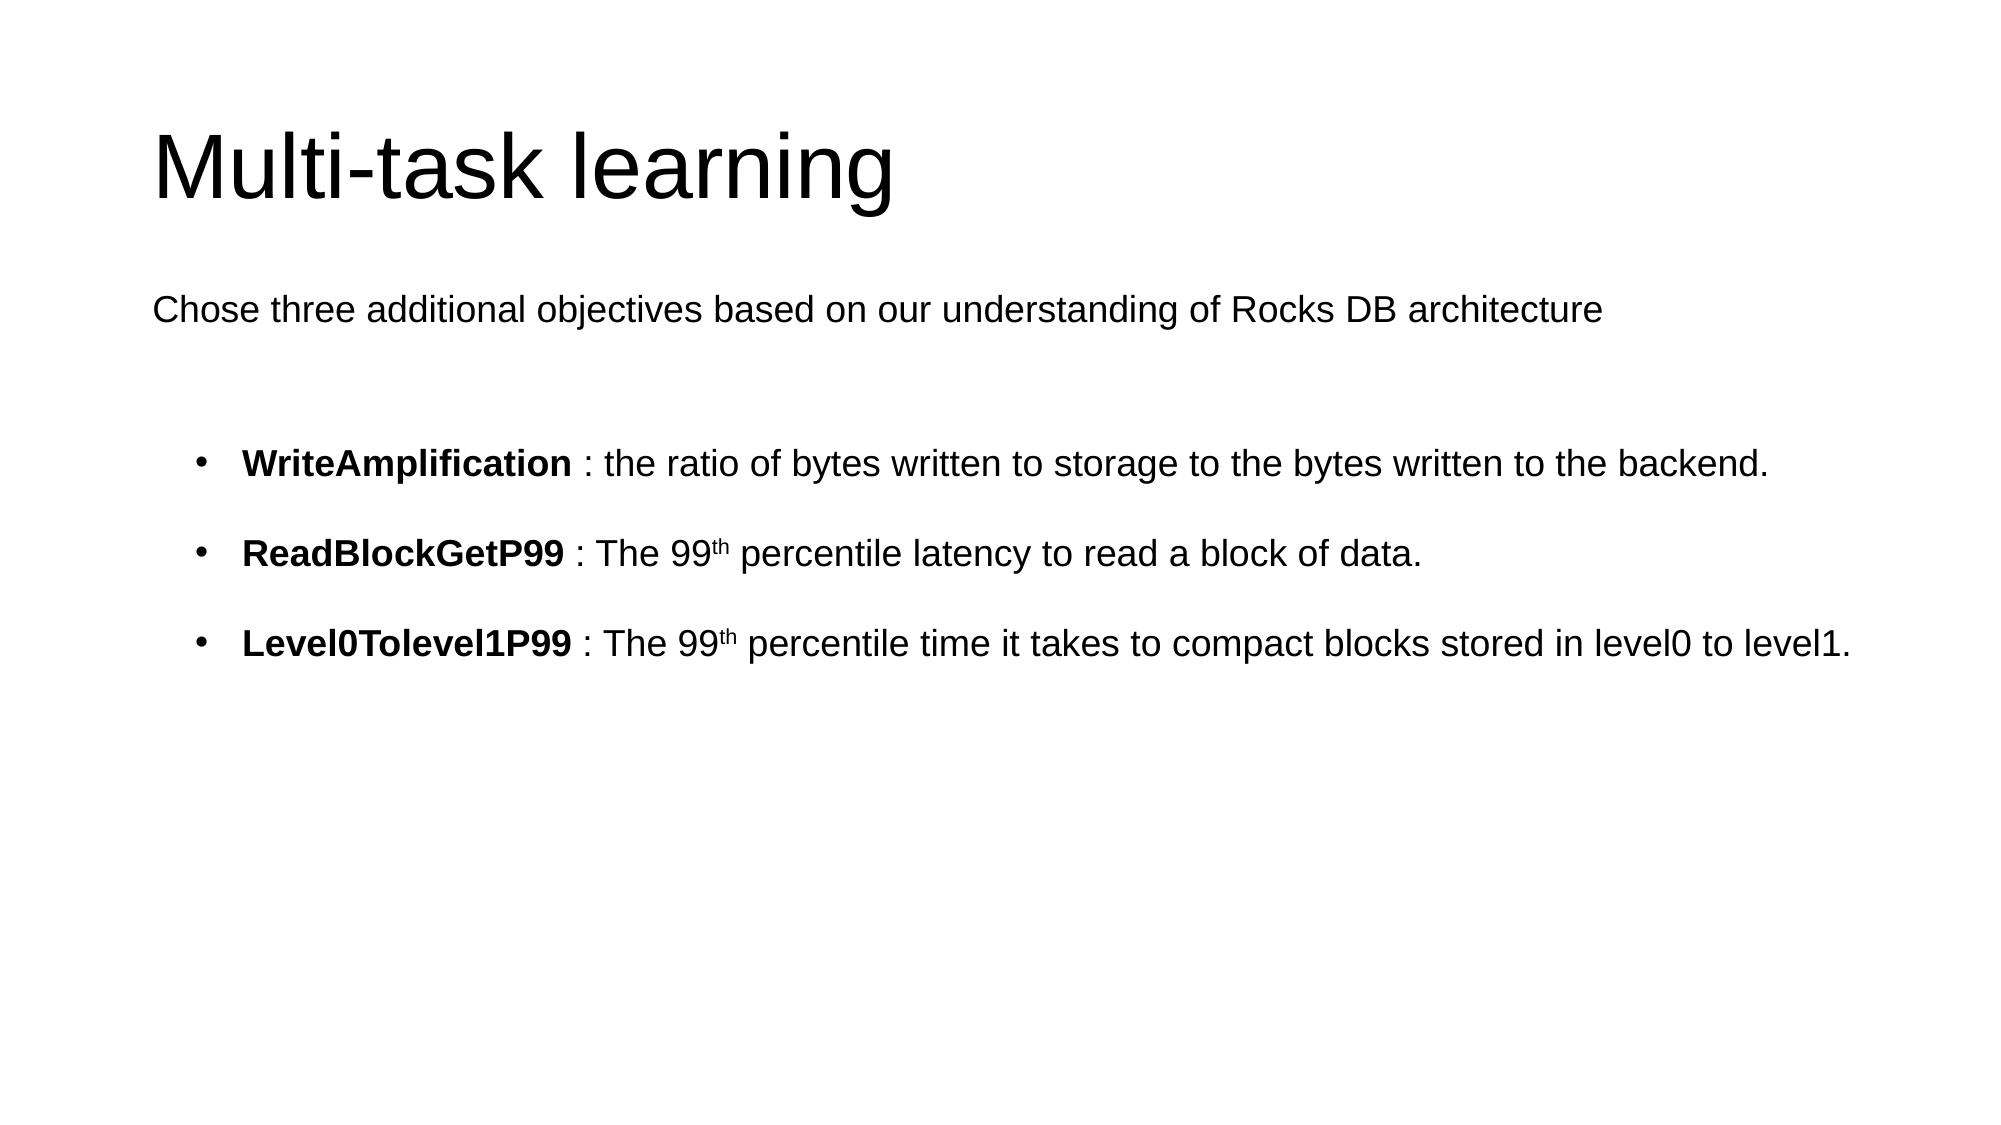

# Multi-task learning
Chose three additional objectives based on our understanding of Rocks DB architecture
WriteAmplification : the ratio of bytes written to storage to the bytes written to the backend.
ReadBlockGetP99 : The 99th percentile latency to read a block of data.
Level0Tolevel1P99 : The 99th percentile time it takes to compact blocks stored in level0 to level1.